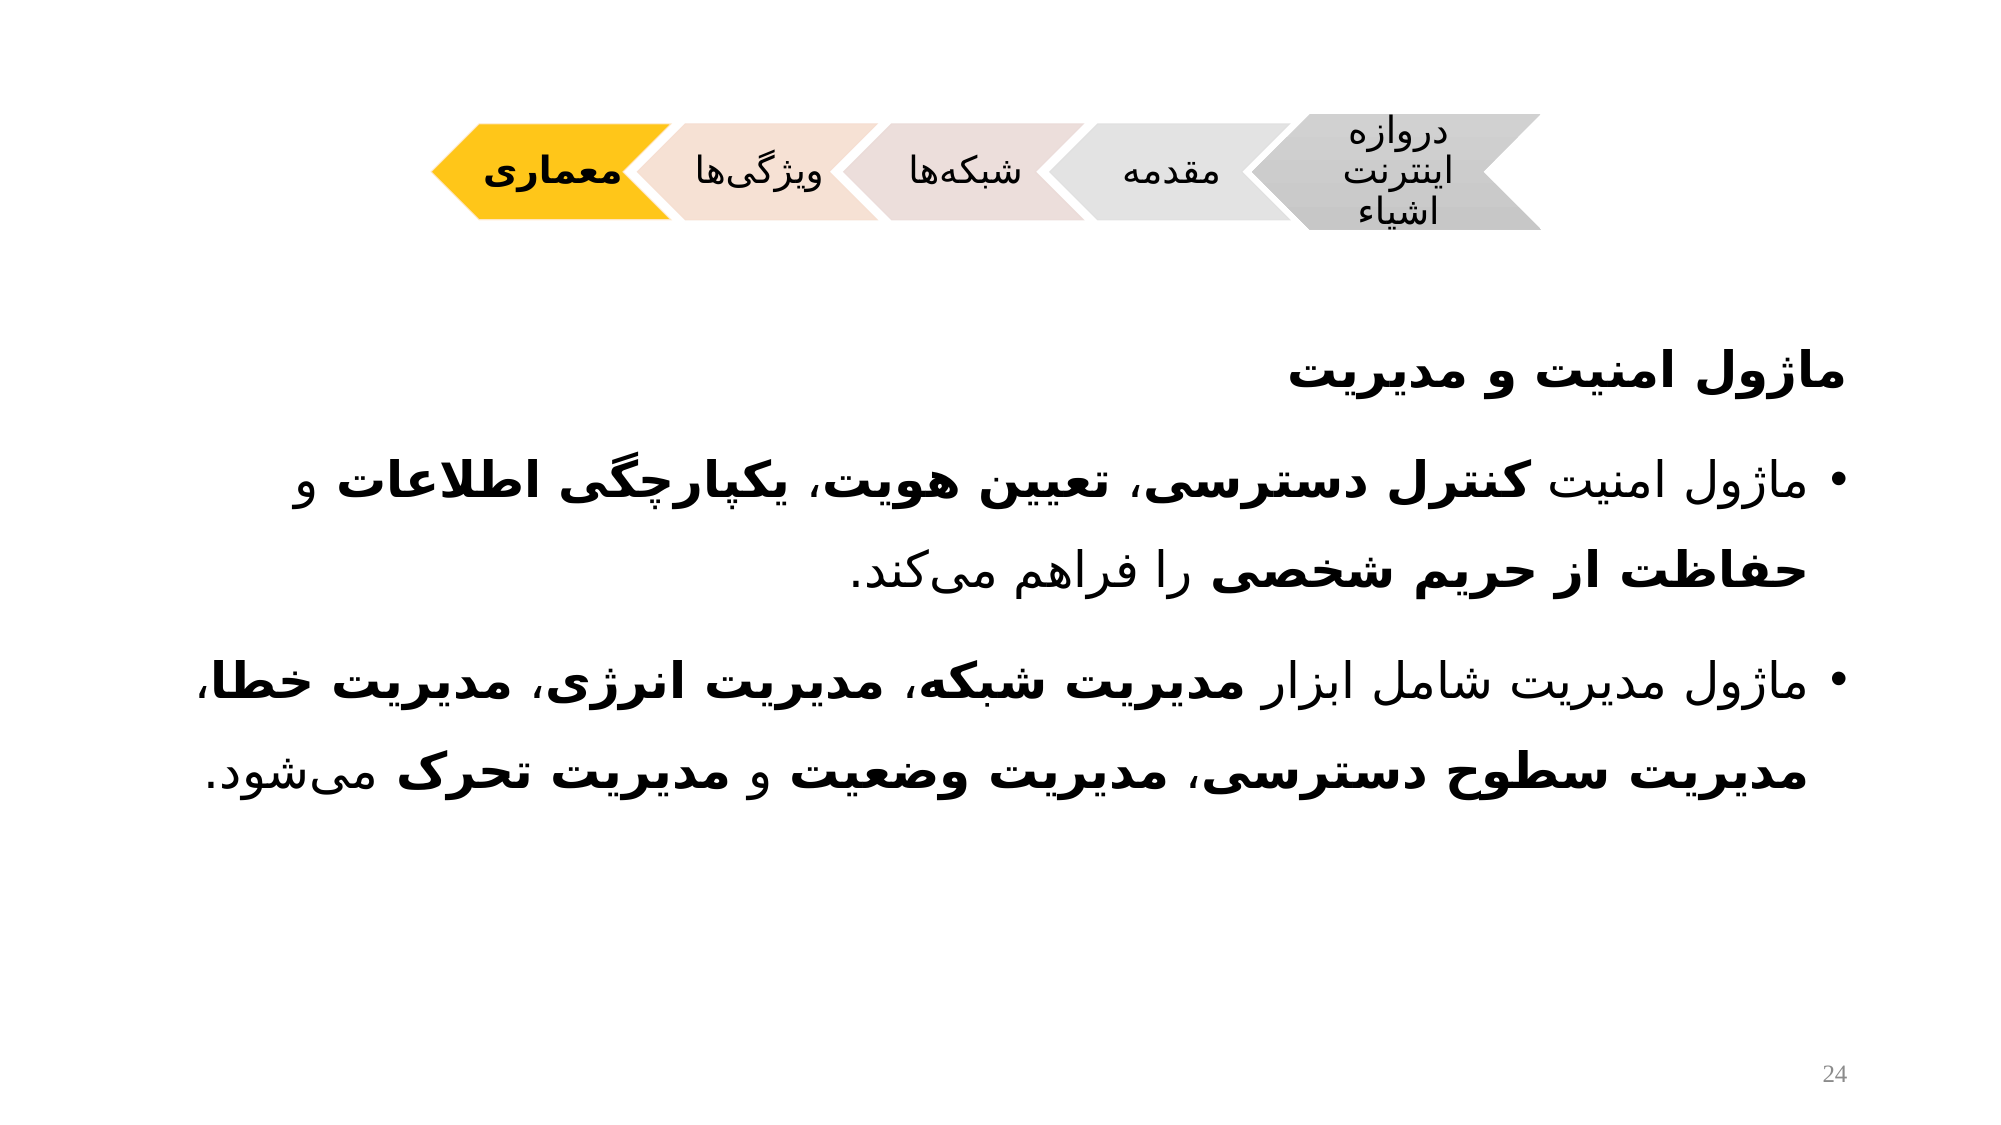

دروازه اینترنت اشیاء
مقدمه
شبکه‌ها
ویژگی‌ها
معماری
ماژول امنیت و مدیریت
ماژول امنیت کنترل دسترسی، تعیین هویت، یکپارچگی اطلاعات و حفاظت از حریم شخصی را فراهم می‌کند.
ماژول مدیریت شامل ابزار مدیریت شبکه، مدیریت انرژی، مدیریت خطا، مدیریت سطوح دسترسی، مدیریت وضعیت و مدیریت تحرک می‌شود.
24